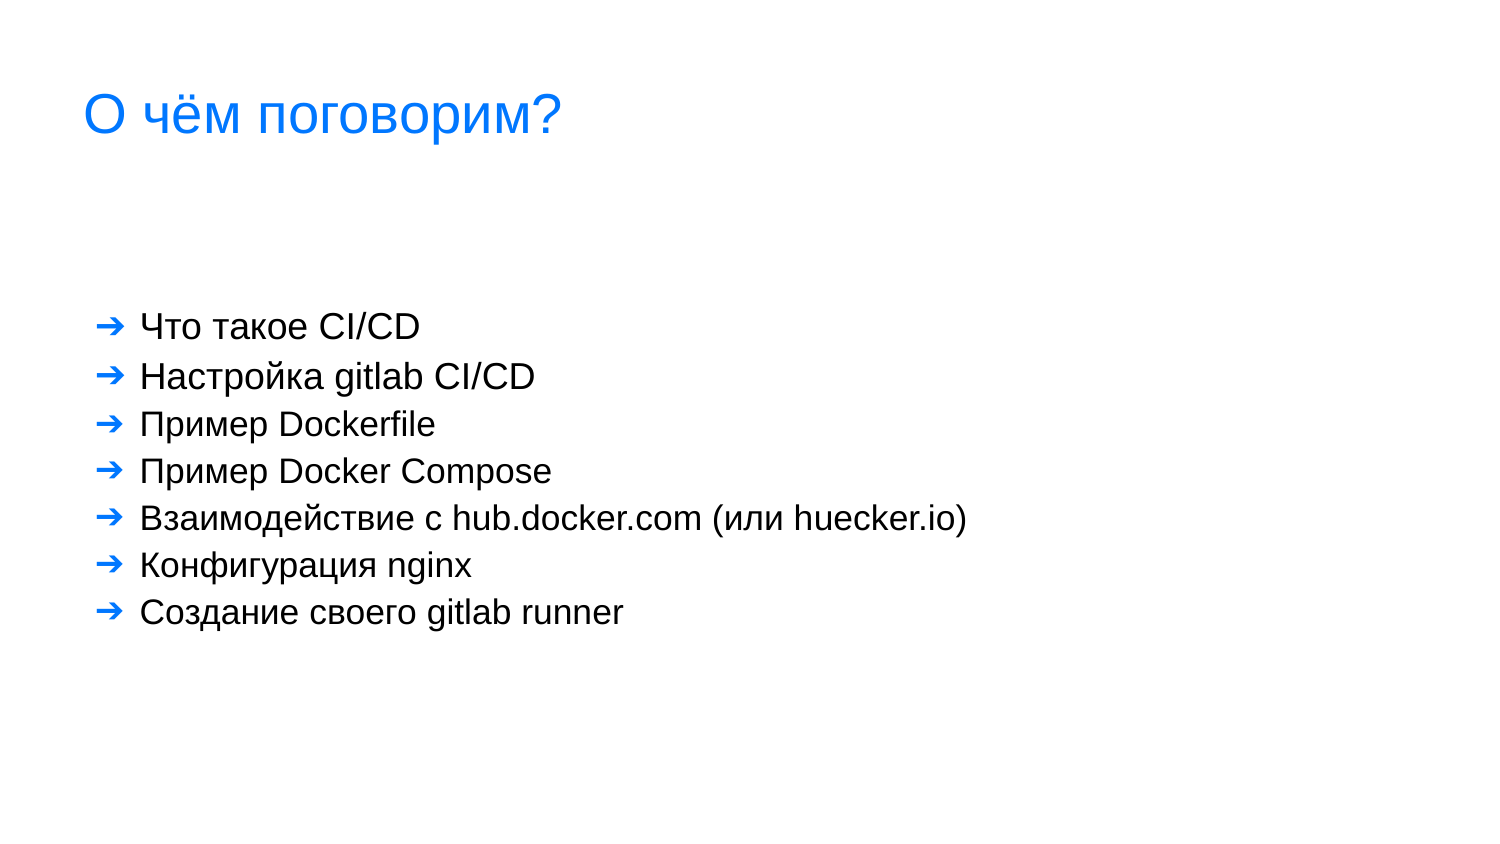

# О чём поговорим?

Что такое CI/CD
Настройка gitlab CI/CD
Пример Dockerfile
Пример Docker Compose
Взаимодействие с hub.docker.com (или huecker.io)
Конфигурация nginx
Создание своего gitlab runner